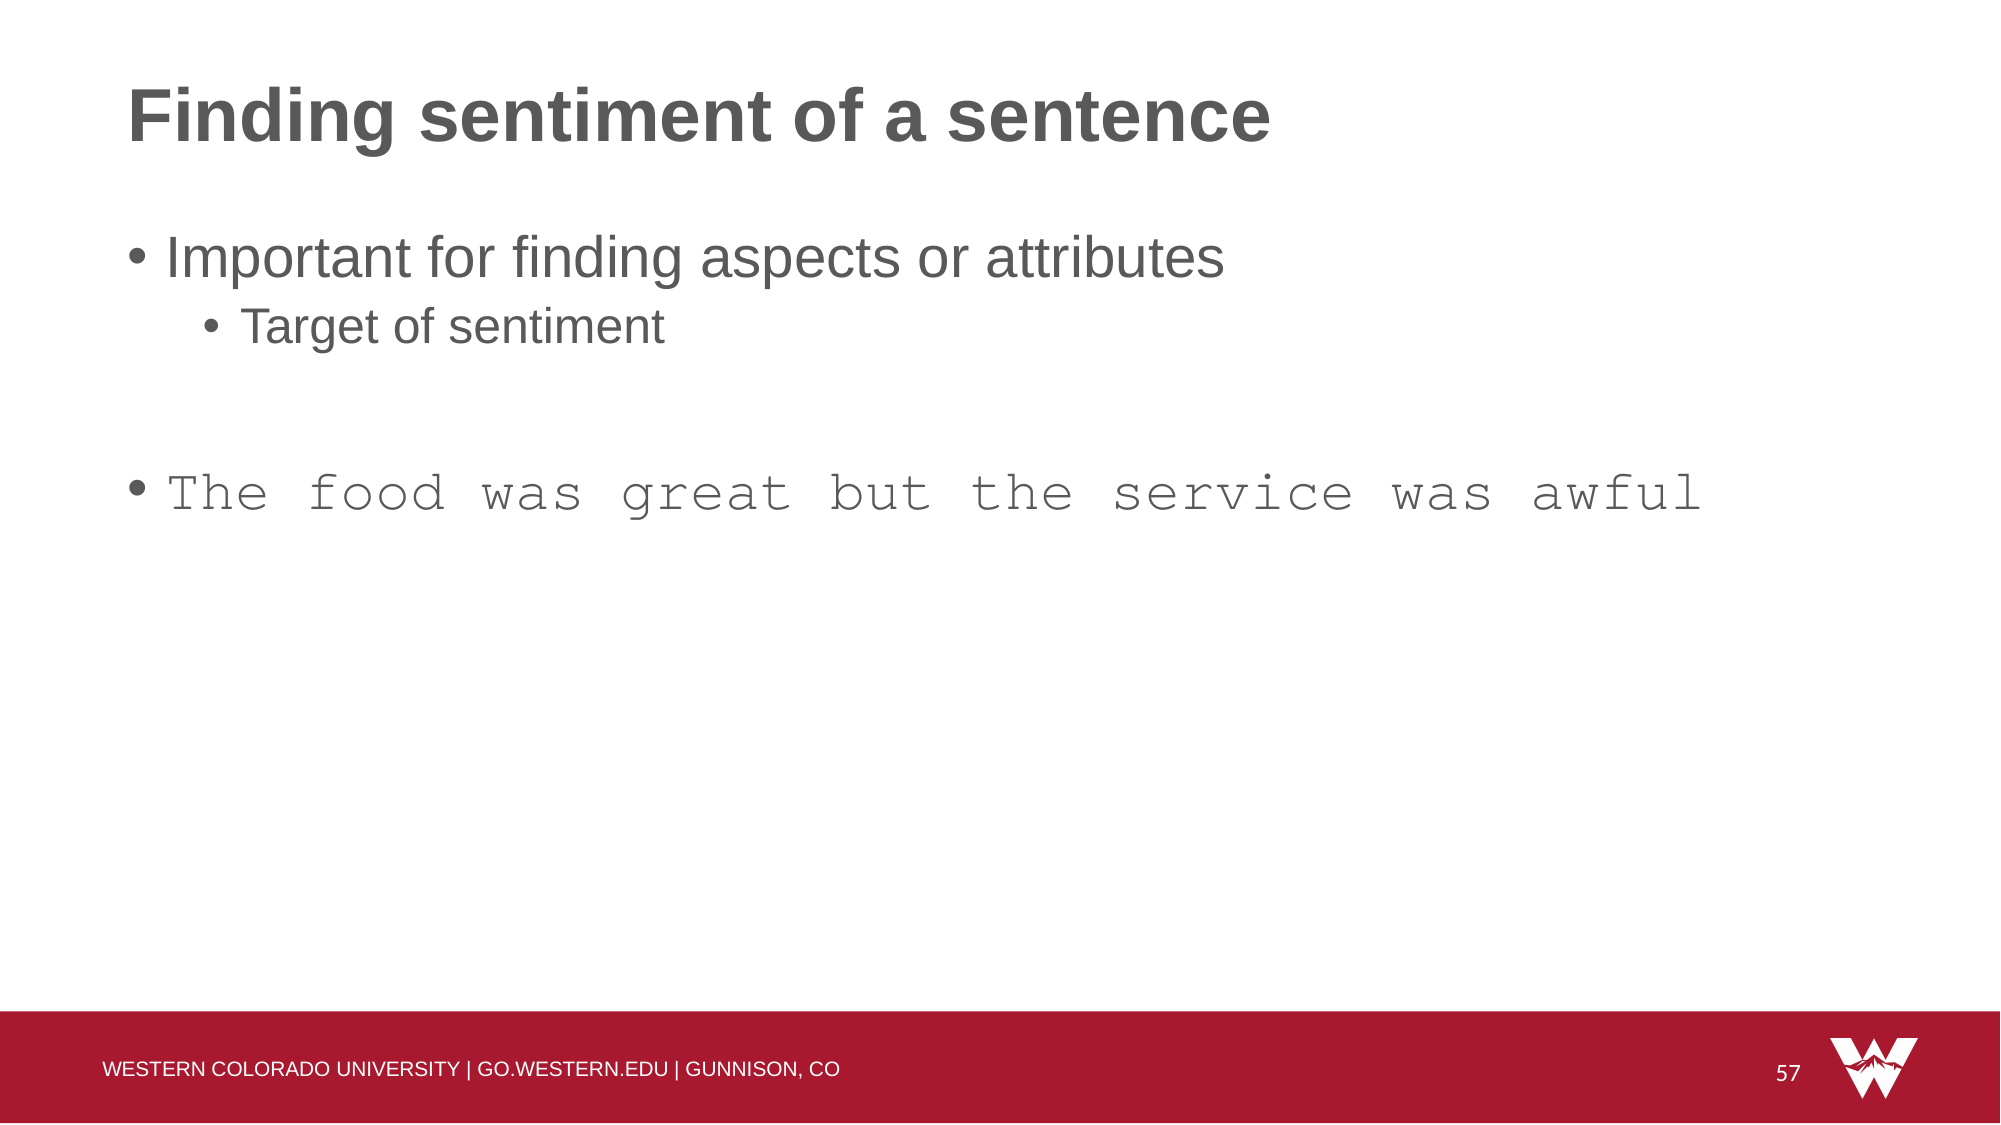

# Finding sentiment of a sentence
Important for finding aspects or attributes
Target of sentiment

The food was great but the service was awful
57